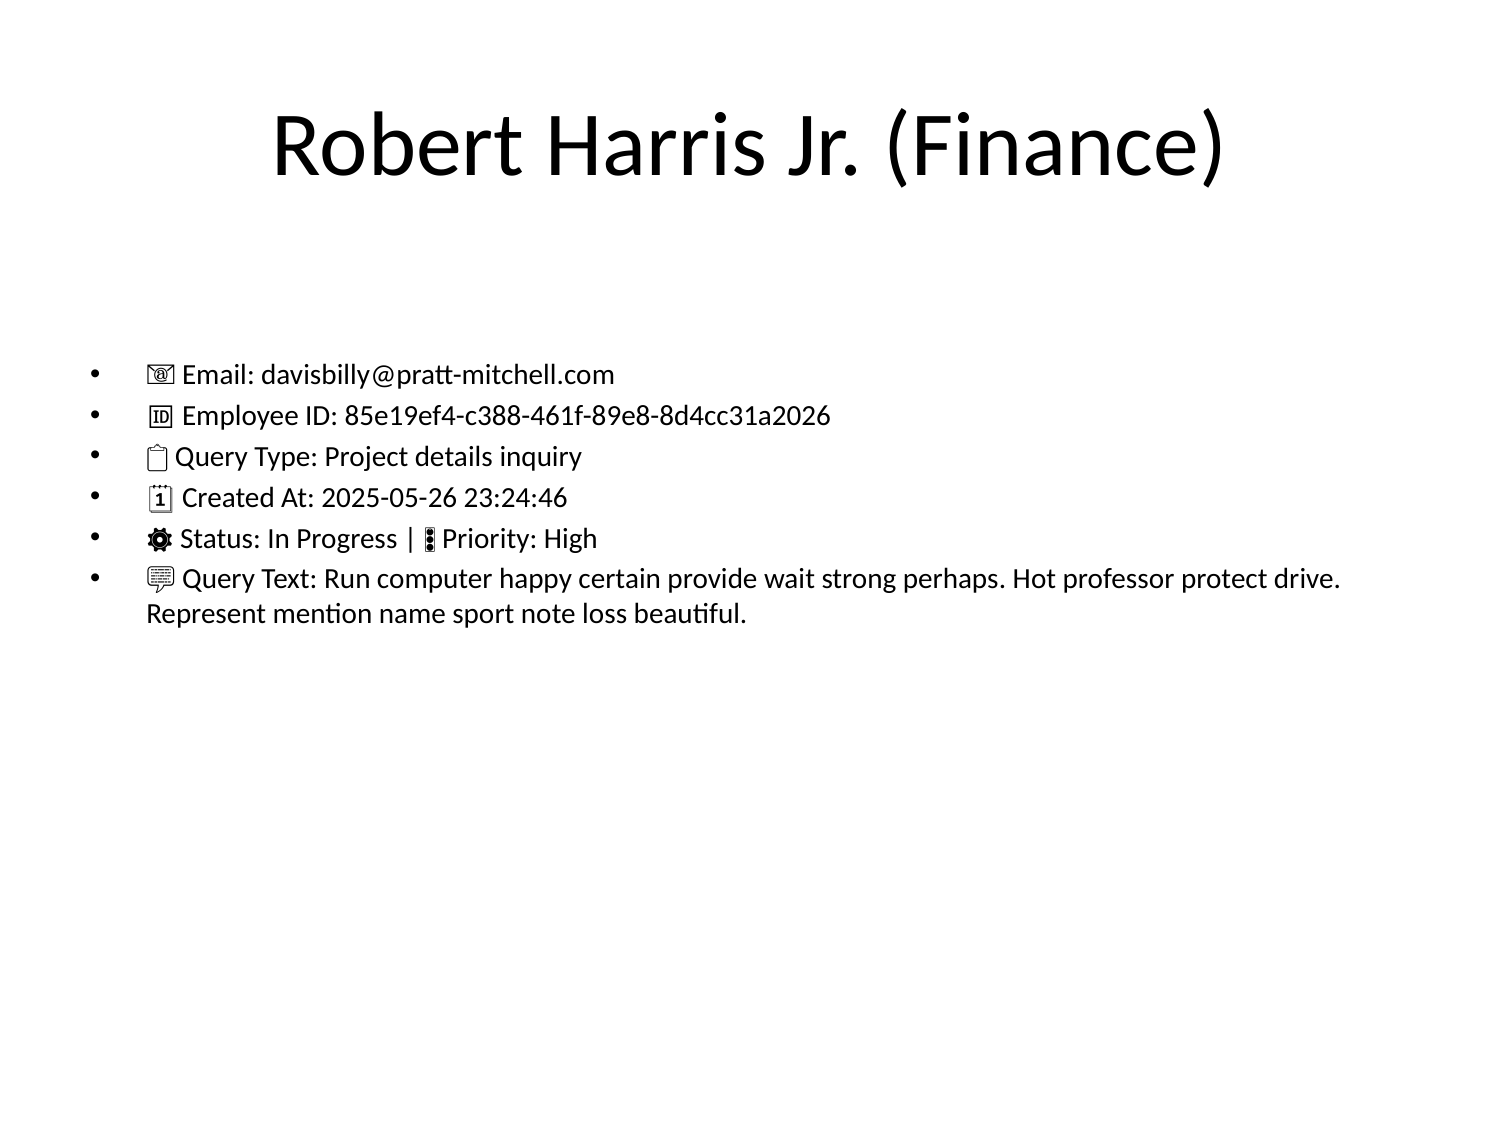

# Robert Harris Jr. (Finance)

📧 Email: davisbilly@pratt-mitchell.com
🆔 Employee ID: 85e19ef4-c388-461f-89e8-8d4cc31a2026
📋 Query Type: Project details inquiry
🗓 Created At: 2025-05-26 23:24:46
⚙ Status: In Progress | 🚦 Priority: High
💬 Query Text: Run computer happy certain provide wait strong perhaps. Hot professor protect drive. Represent mention name sport note loss beautiful.